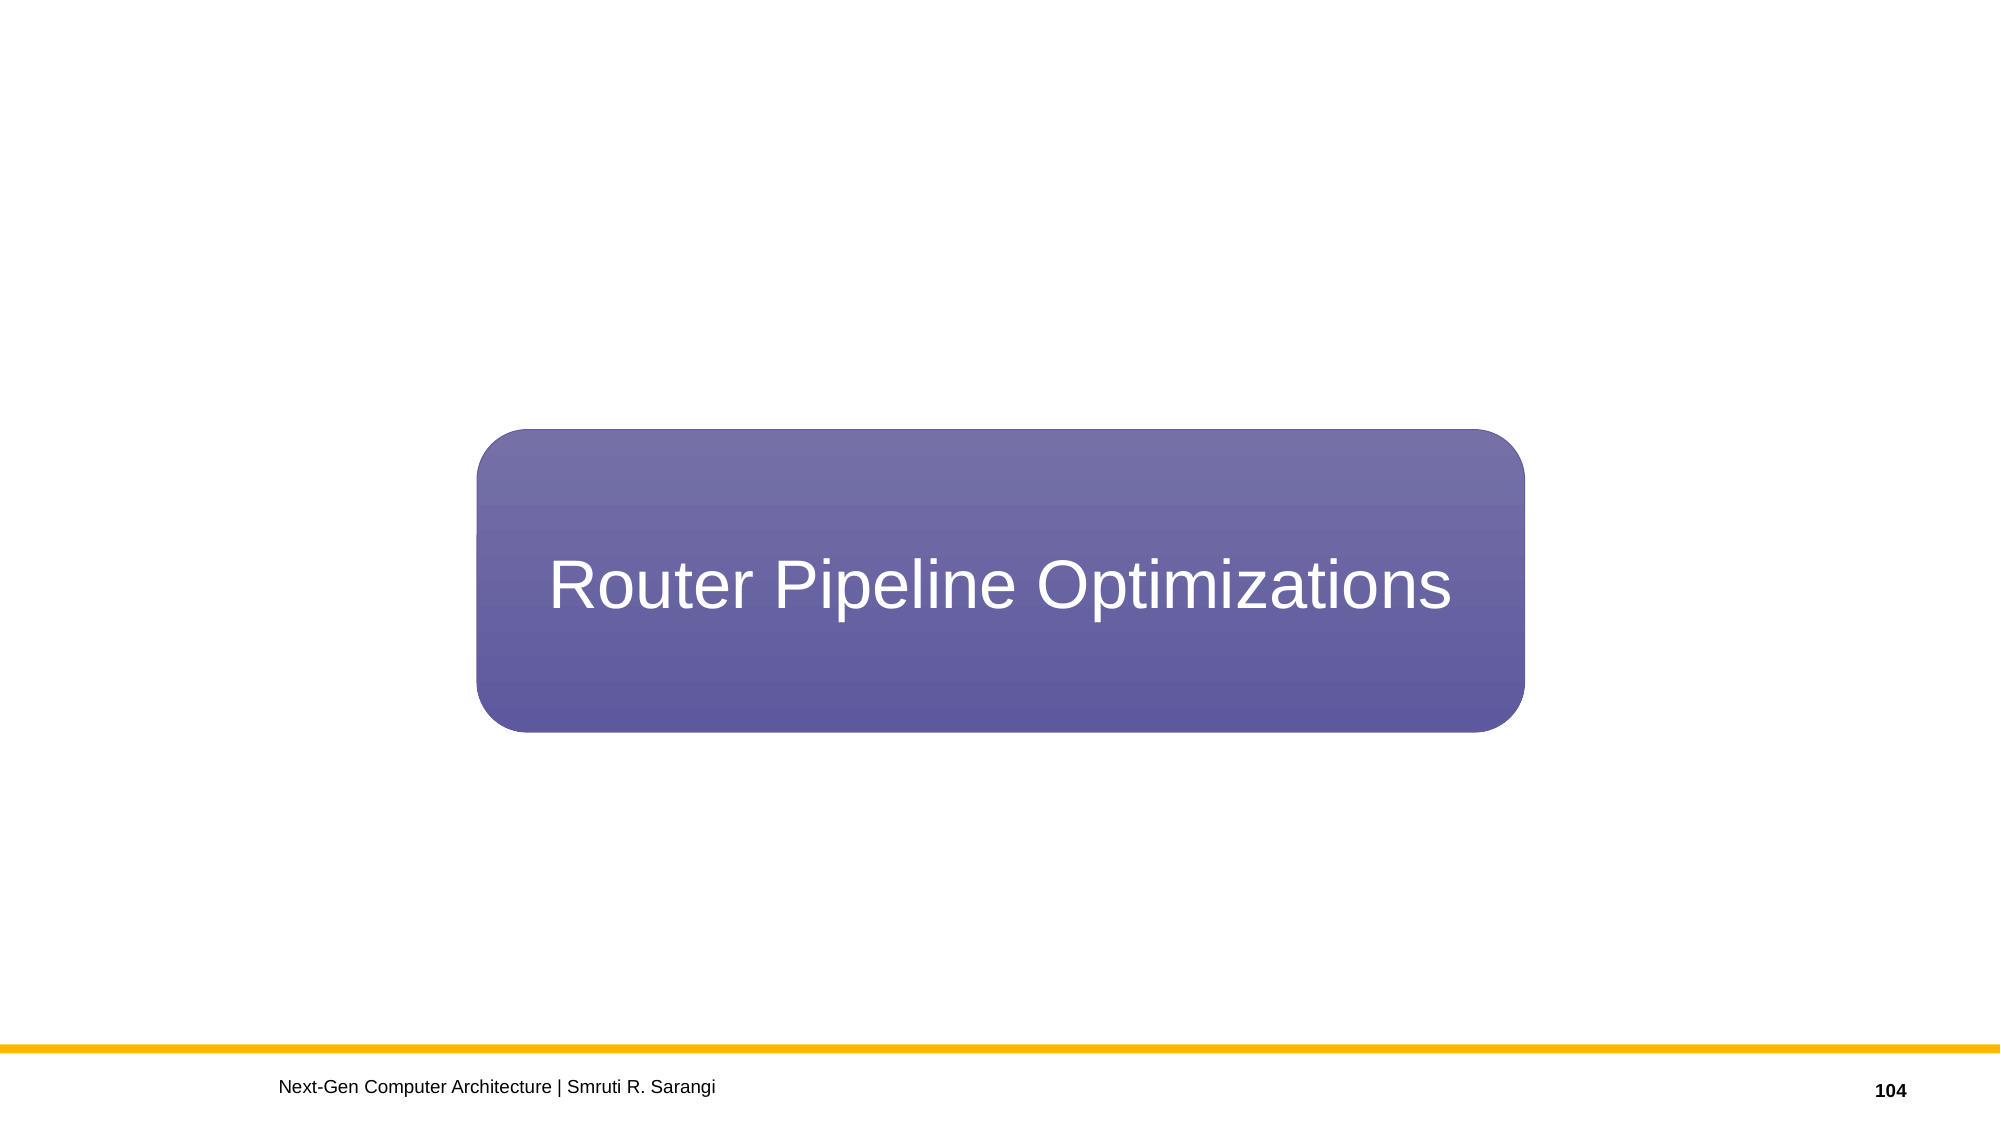

Router Pipeline Optimizations
Next-Gen Computer Architecture | Smruti R. Sarangi
104